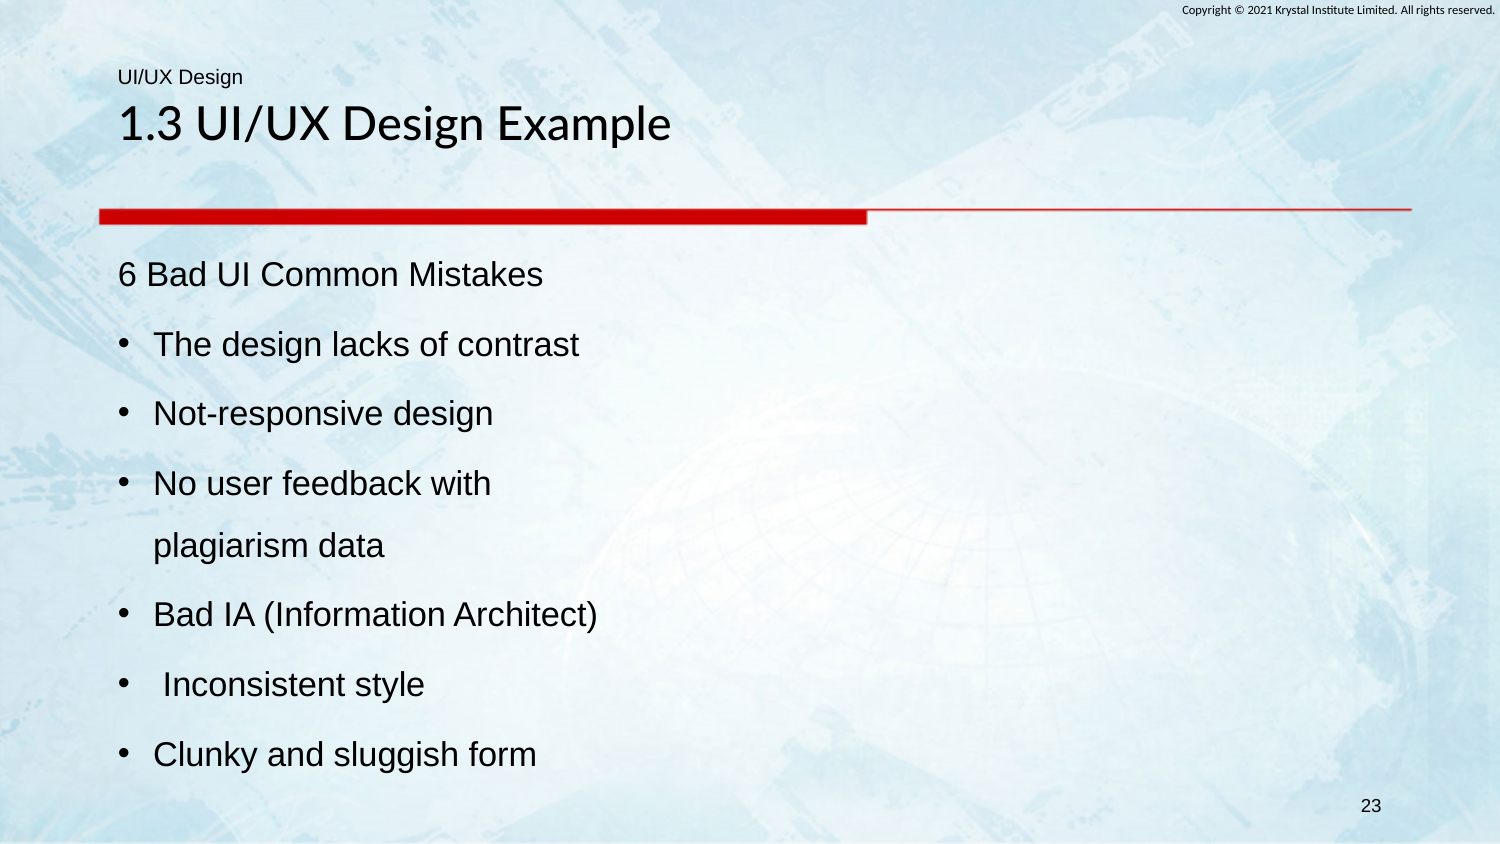

# 1.3 UI/UX Design Example
6 Bad UI Common Mistakes
The design lacks of contrast
Not-responsive design
No user feedback with plagiarism data
Bad IA (Information Architect)
 Inconsistent style
Clunky and sluggish form
23